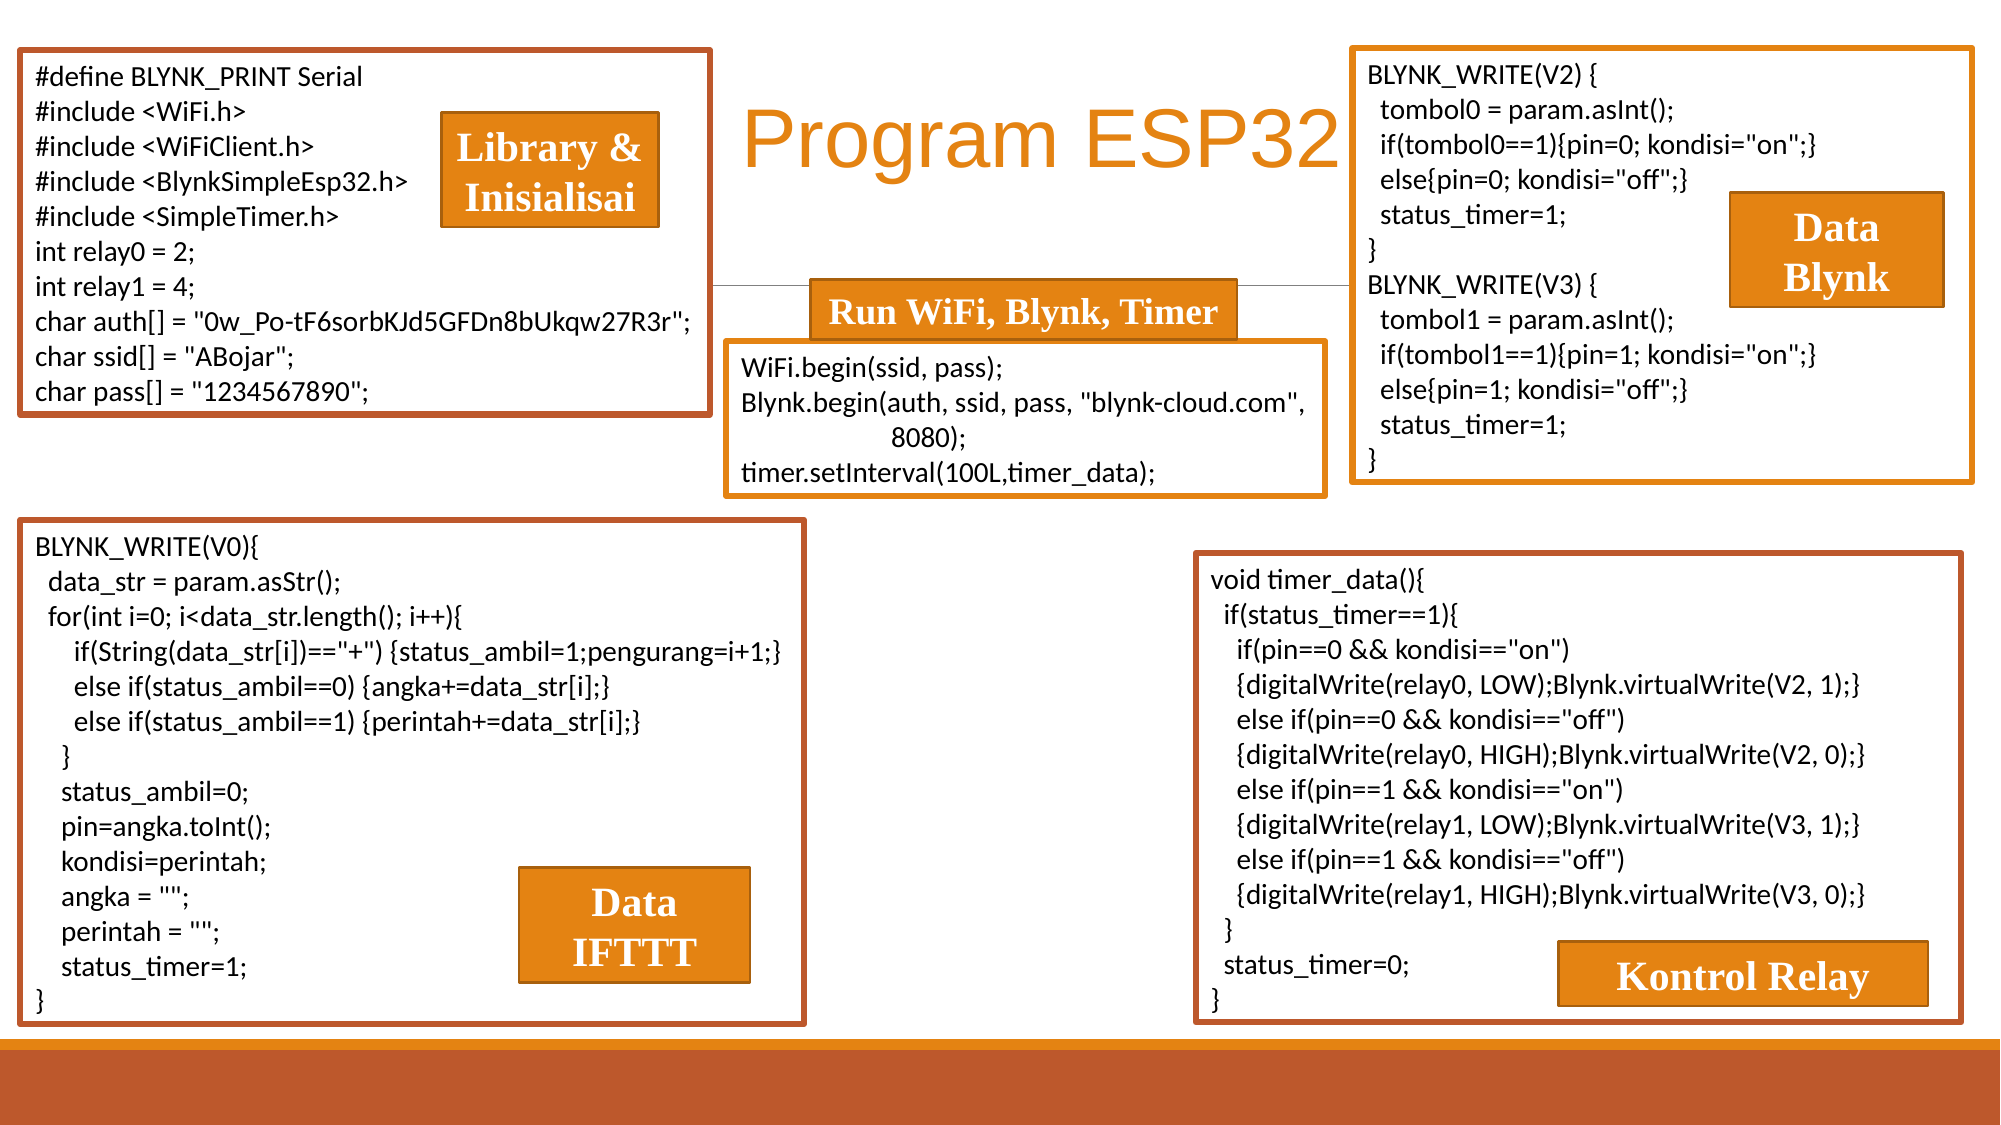

BLYNK_WRITE(V2) {
  tombol0 = param.asInt();
  if(tombol0==1){pin=0; kondisi="on";}
  else{pin=0; kondisi="off";}
  status_timer=1;
}
BLYNK_WRITE(V3) {
  tombol1 = param.asInt();
  if(tombol1==1){pin=1; kondisi="on";}
  else{pin=1; kondisi="off";}
  status_timer=1;
}
#define BLYNK_PRINT Serial
#include <WiFi.h>
#include <WiFiClient.h>
#include <BlynkSimpleEsp32.h>
#include <SimpleTimer.h>
int relay0 = 2;
int relay1 = 4;
char auth[] = "0w_Po-tF6sorbKJd5GFDn8bUkqw27R3r";
char ssid[] = "ABojar";
char pass[] = "1234567890";
# Program ESP32
Library & Inisialisai
Data Blynk
Run WiFi, Blynk, Timer
WiFi.begin(ssid, pass);
Blynk.begin(auth, ssid, pass, "blynk-cloud.com",
	8080);
timer.setInterval(100L,timer_data);
BLYNK_WRITE(V0){
  data_str = param.asStr();
  for(int i=0; i<data_str.length(); i++){
      if(String(data_str[i])=="+") {status_ambil=1;pengurang=i+1;}
      else if(status_ambil==0) {angka+=data_str[i];}
      else if(status_ambil==1) {perintah+=data_str[i];}
    }
    status_ambil=0;
    pin=angka.toInt();
    kondisi=perintah;
    angka = "";
    perintah = "";
    status_timer=1;
}
void timer_data(){
  if(status_timer==1){
    if(pin==0 && kondisi=="on")
    {digitalWrite(relay0, LOW);Blynk.virtualWrite(V2, 1);}
    else if(pin==0 && kondisi=="off")
    {digitalWrite(relay0, HIGH);Blynk.virtualWrite(V2, 0);}
    else if(pin==1 && kondisi=="on")
    {digitalWrite(relay1, LOW);Blynk.virtualWrite(V3, 1);}
    else if(pin==1 && kondisi=="off")
    {digitalWrite(relay1, HIGH);Blynk.virtualWrite(V3, 0);}
  }
  status_timer=0;
}
Data IFTTT
Kontrol Relay